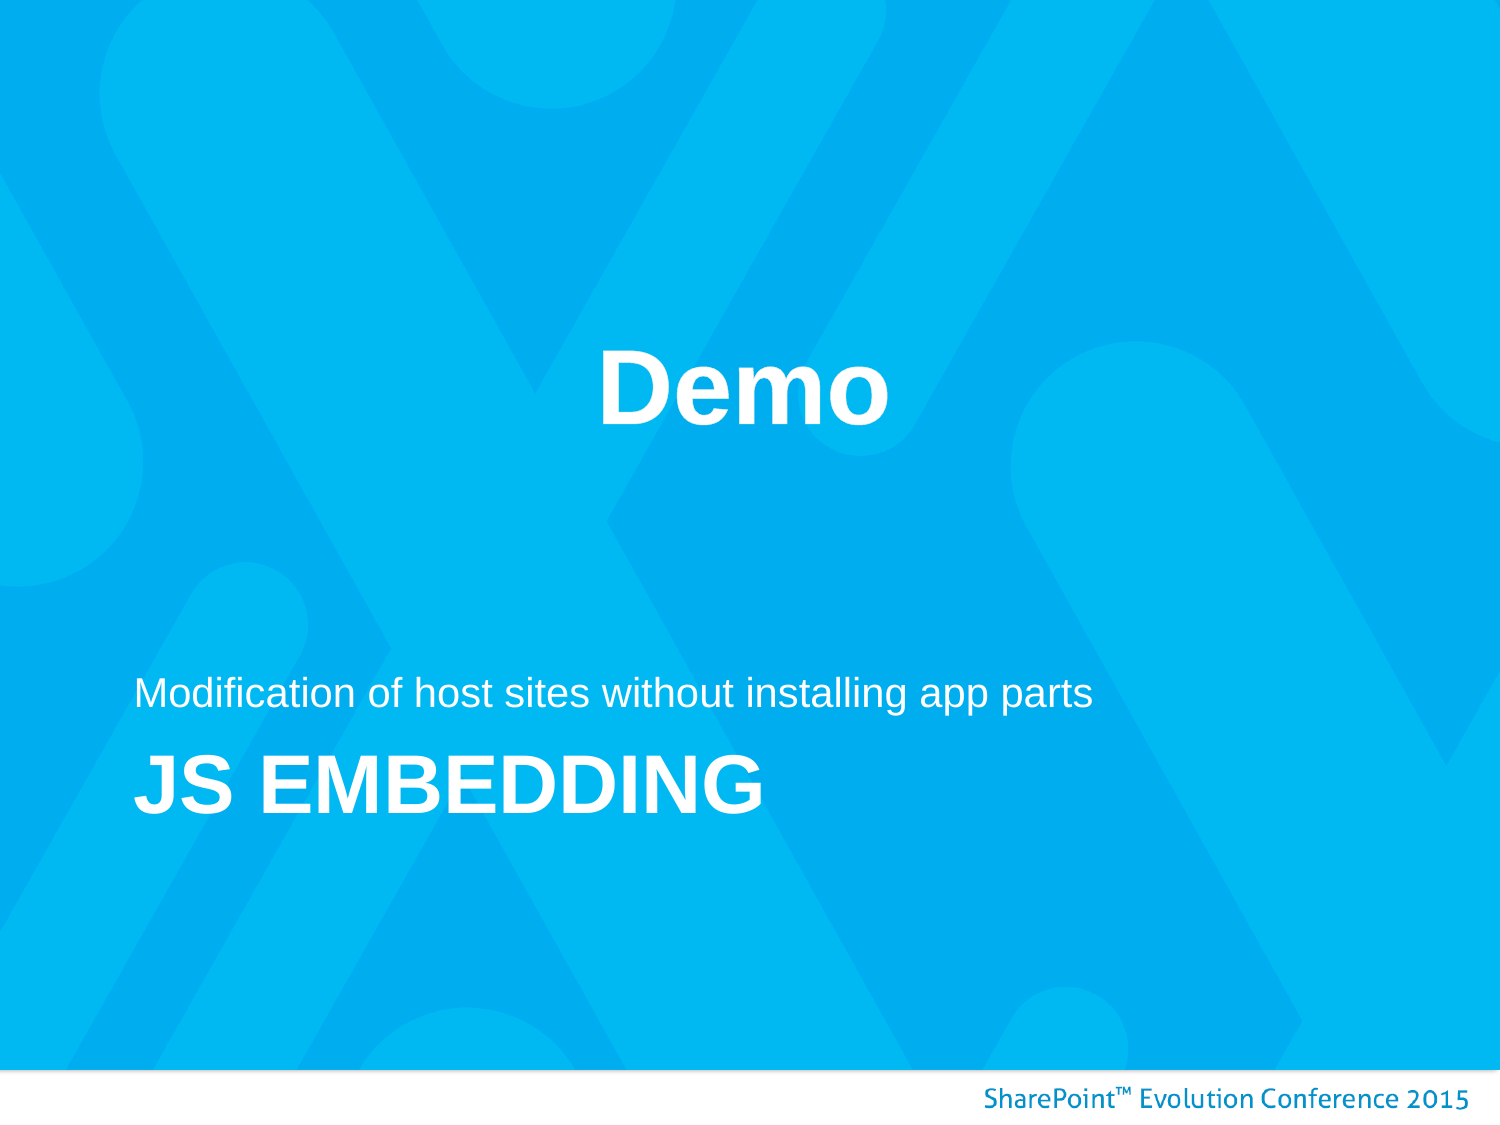

Modification of host sites without installing app parts
# JS embedding